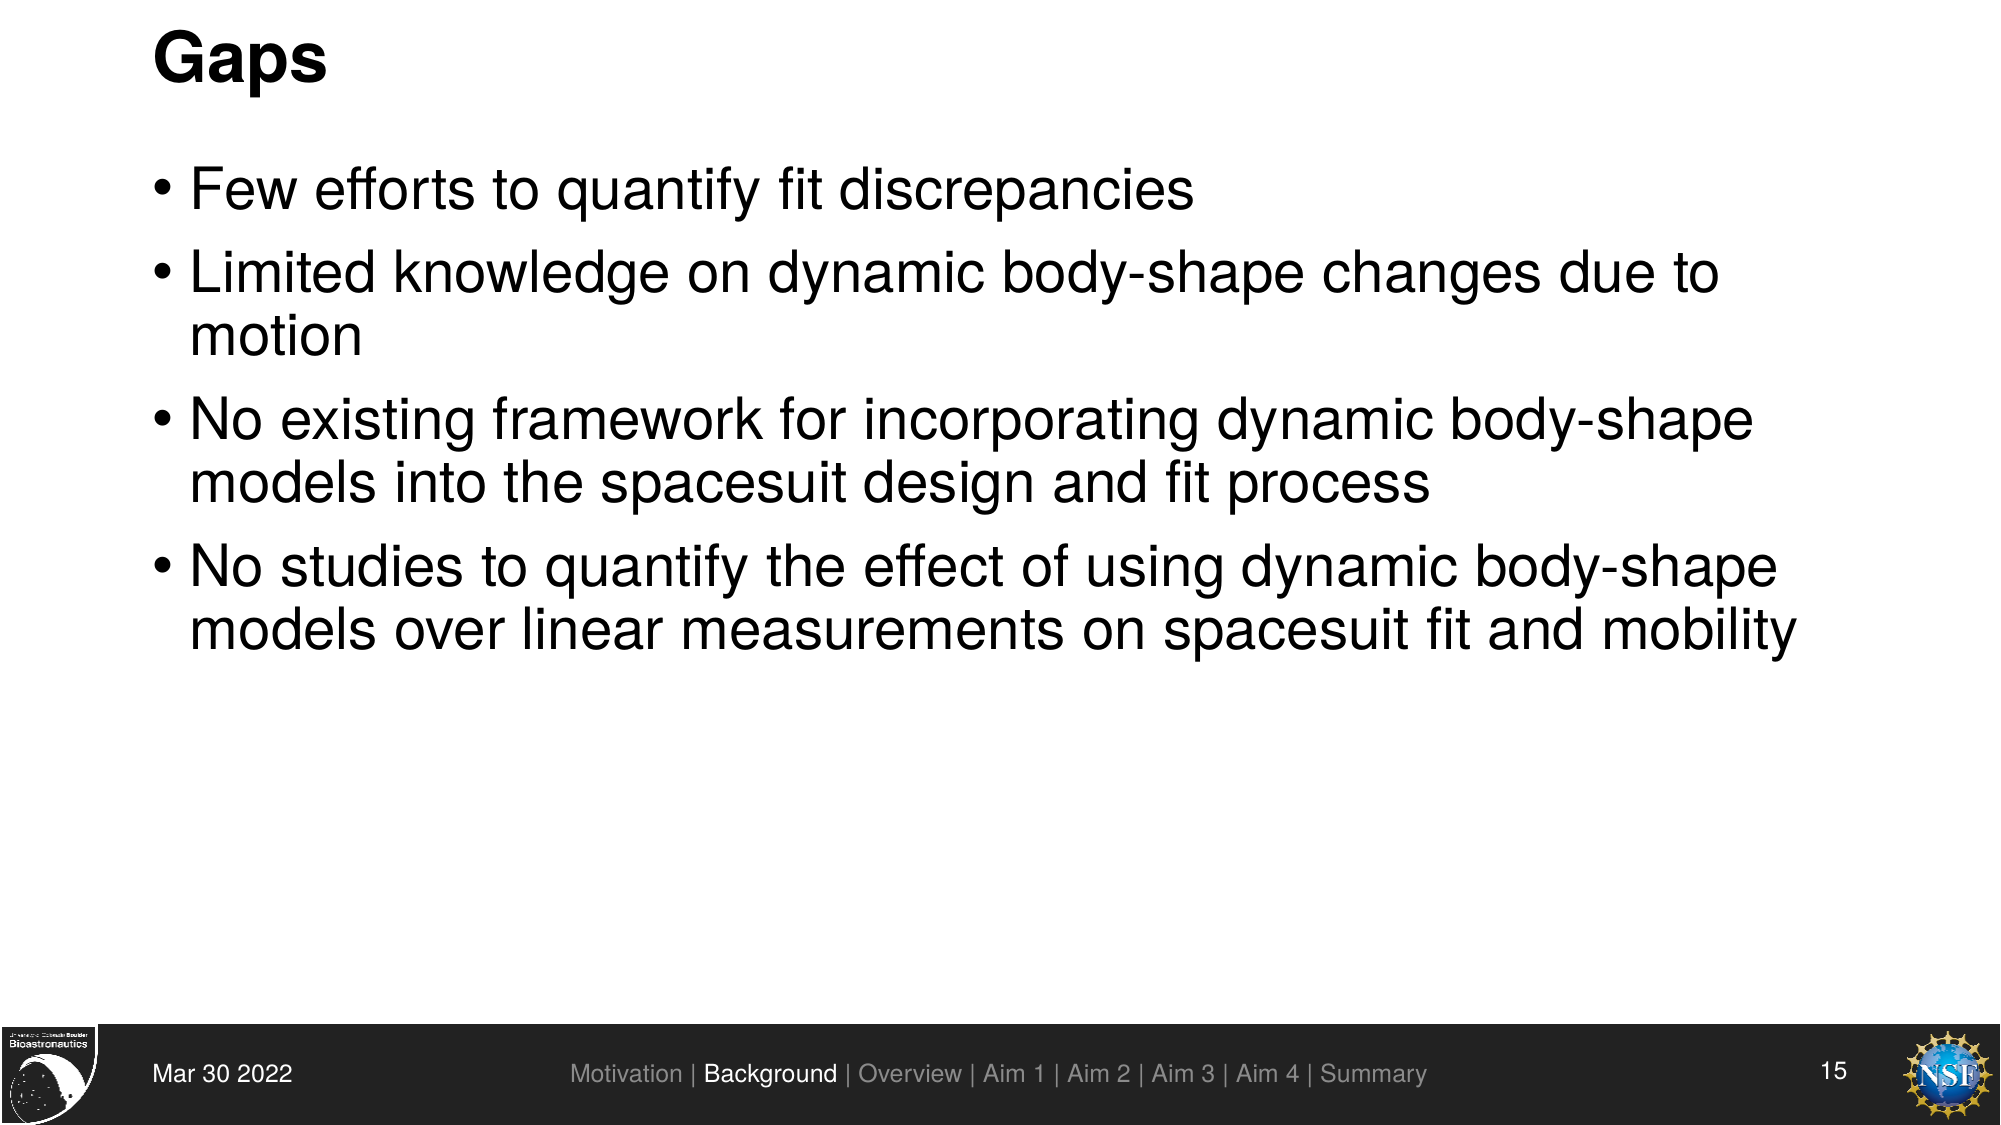

# Gaps
Few efforts to quantify fit discrepancies
Limited knowledge on dynamic body-shape changes due to motion
No existing framework for incorporating dynamic body-shape models into the spacesuit design and fit process
No studies to quantify the effect of using dynamic body-shape models over linear measurements on spacesuit fit and mobility

Motivation | Background | Overview | Aim 1 | Aim 2 | Aim 3 | Aim 4 | Summary
Mar 30 2022
15